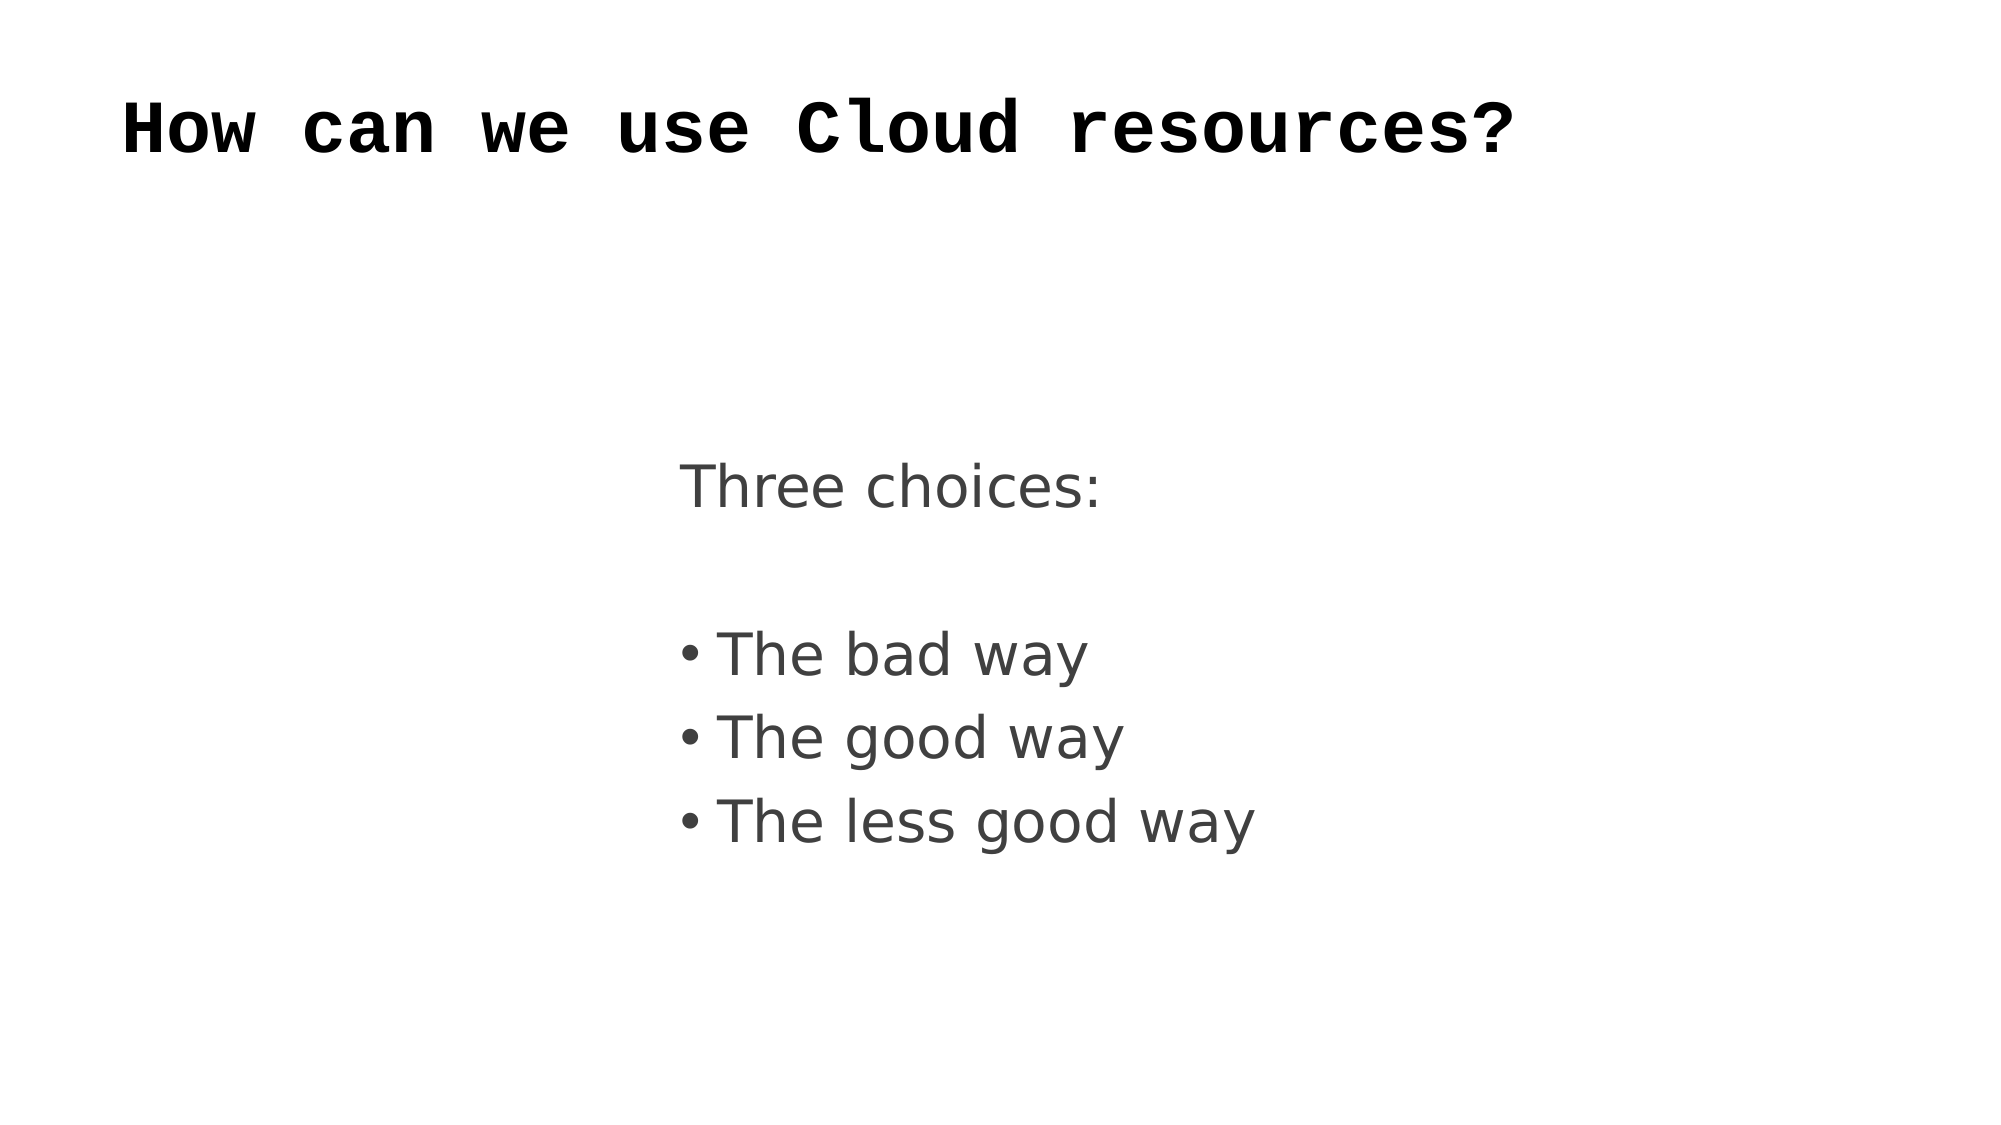

# How can we use Cloud resources?
Three choices:

The bad way
The good way
The less good way